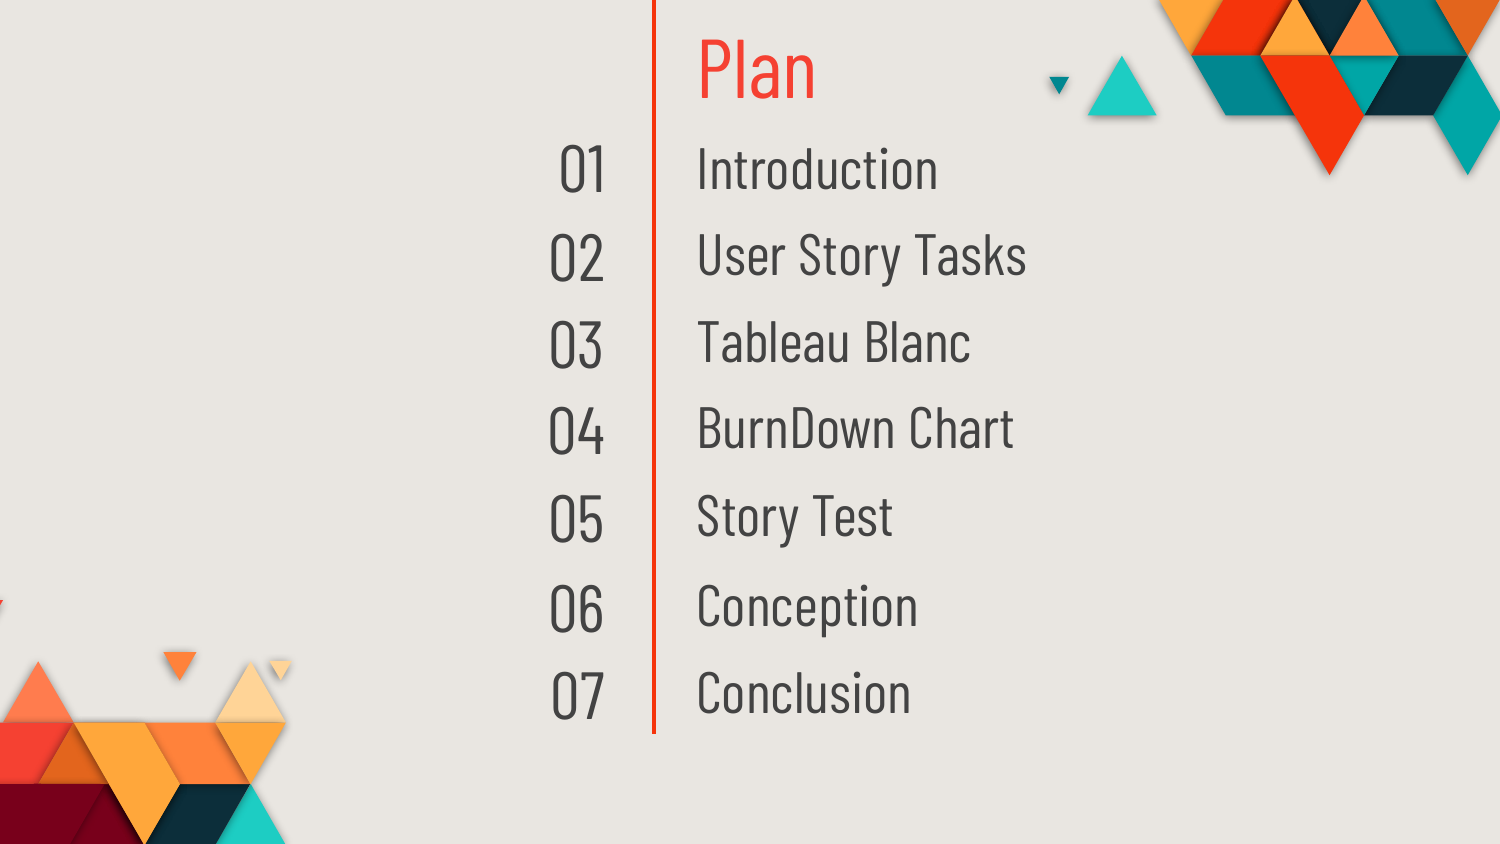

Plan
01
# Introduction
02
User Story Tasks
03
Tableau Blanc
04
BurnDown Chart
Story Test
05
06
Conception
07
Conclusion